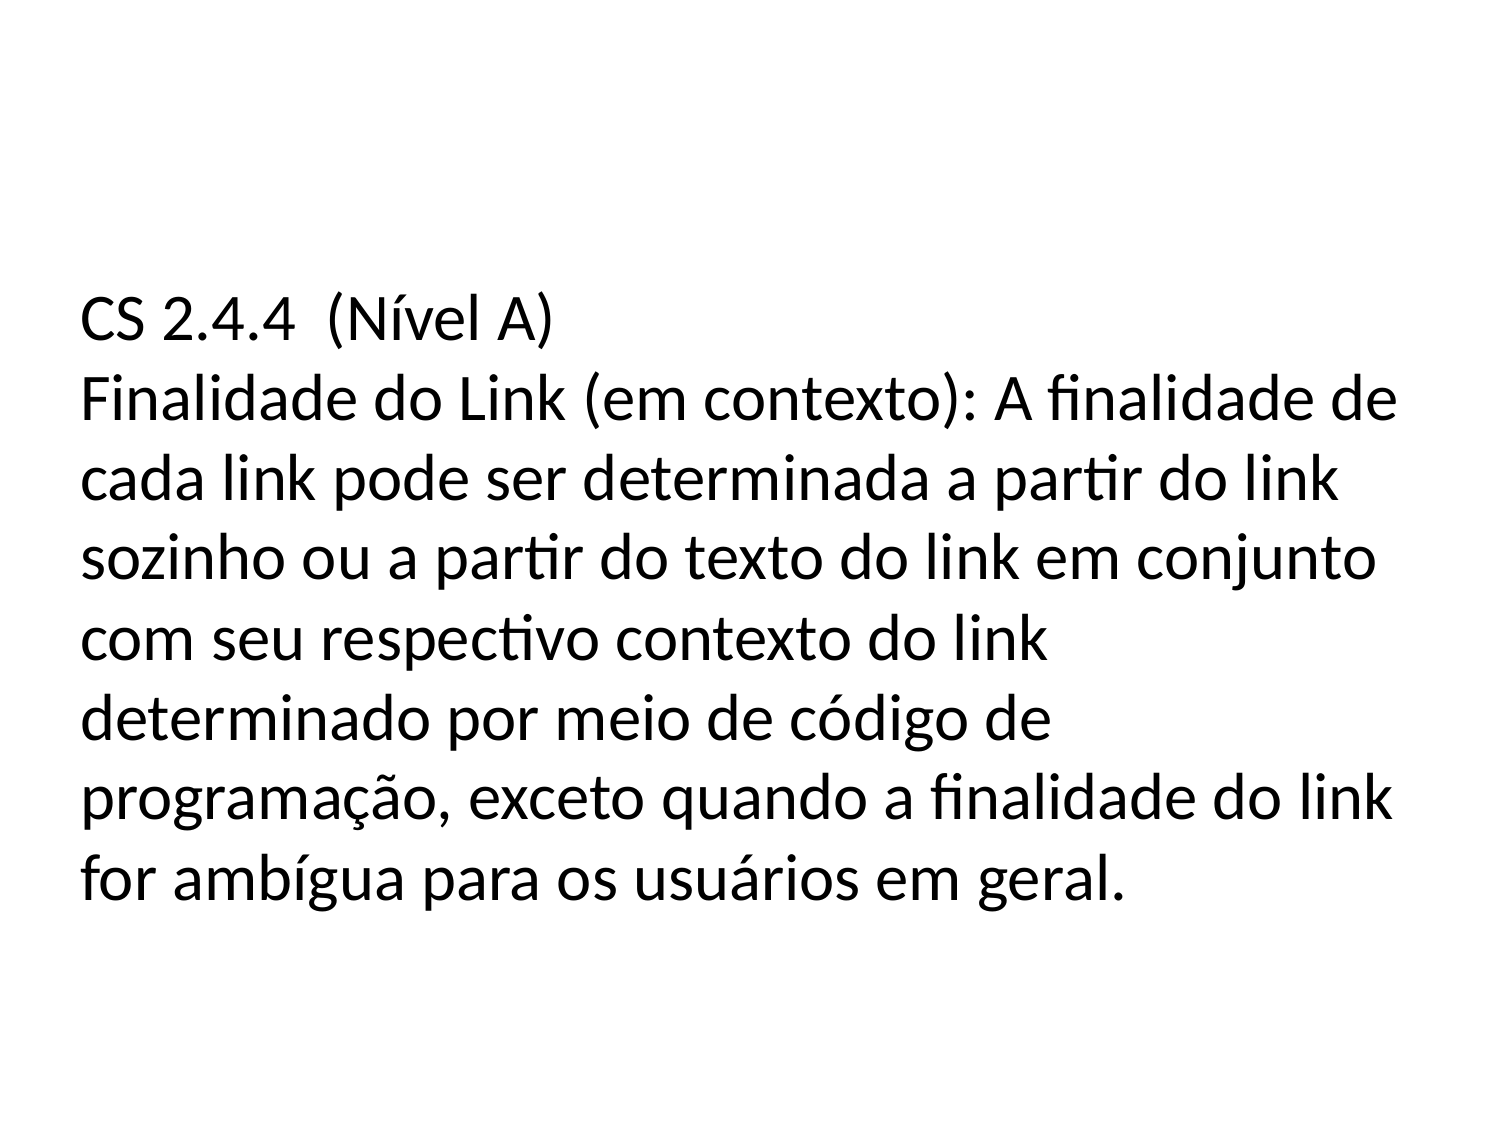

# CS 2.4.4  (Nível A) Finalidade do Link (em contexto): A finalidade de cada link pode ser determinada a partir do link sozinho ou a partir do texto do link em conjunto com seu respectivo contexto do link determinado por meio de código de programação, exceto quando a finalidade do link for ambígua para os usuários em geral.